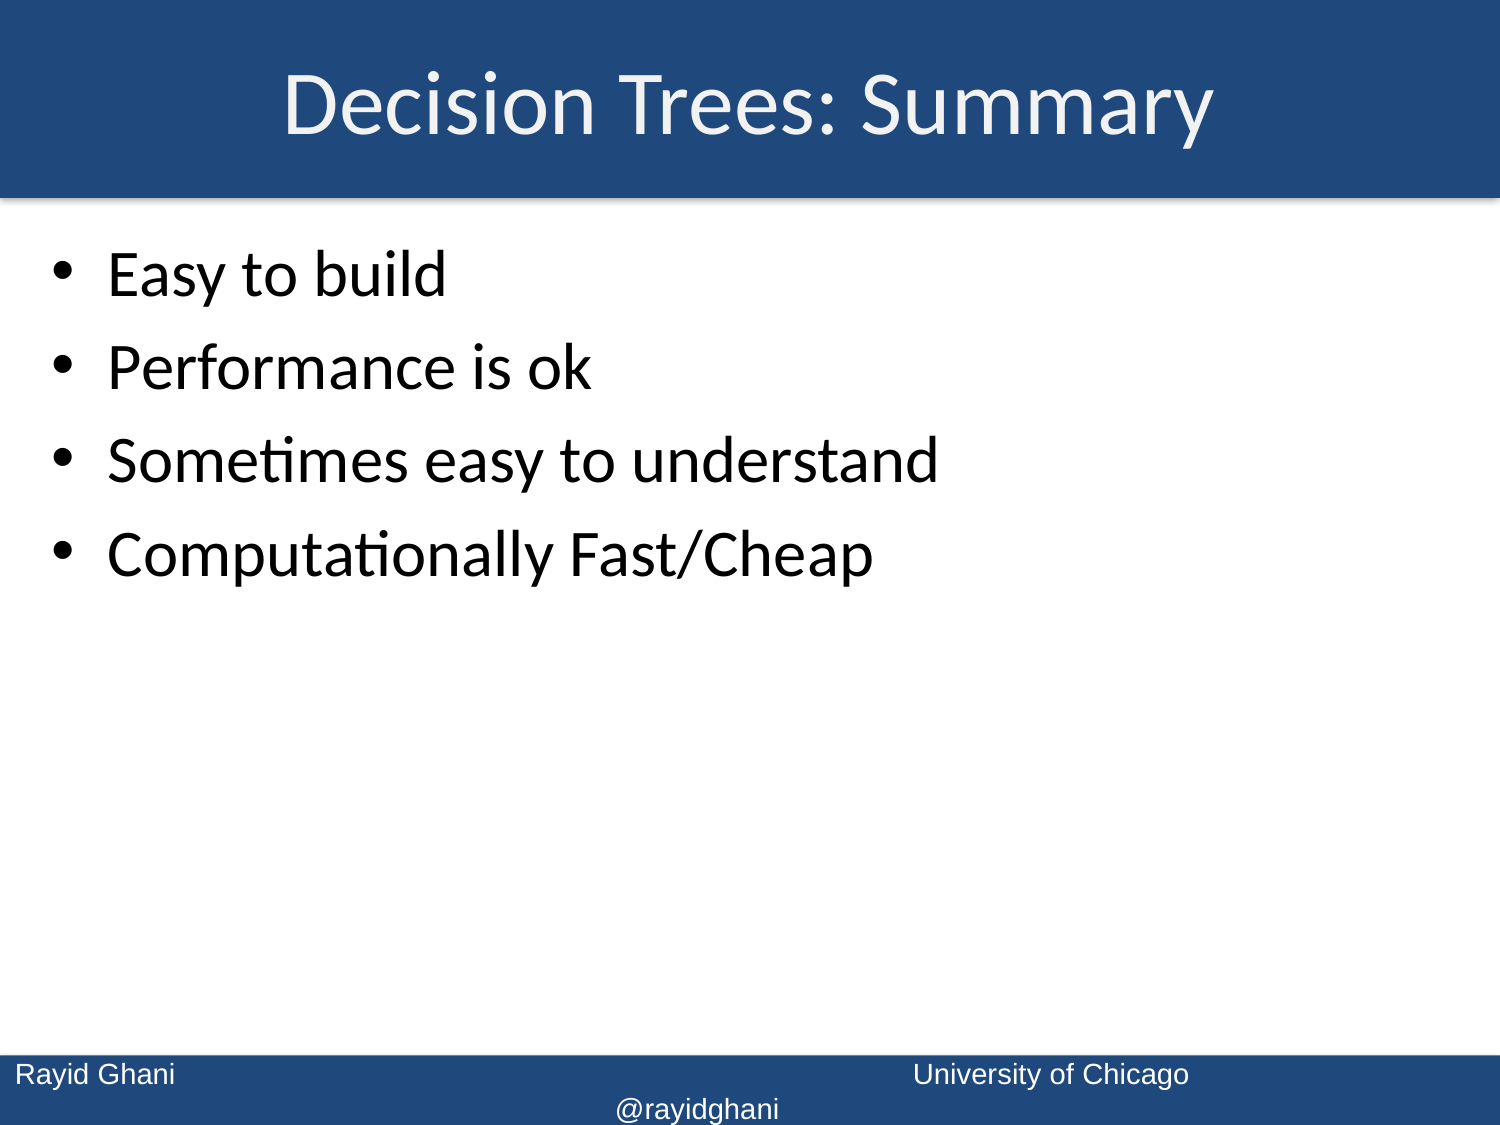

# Decision Trees: Summary
Easy to build
Performance is ok
Sometimes easy to understand
Computationally Fast/Cheap